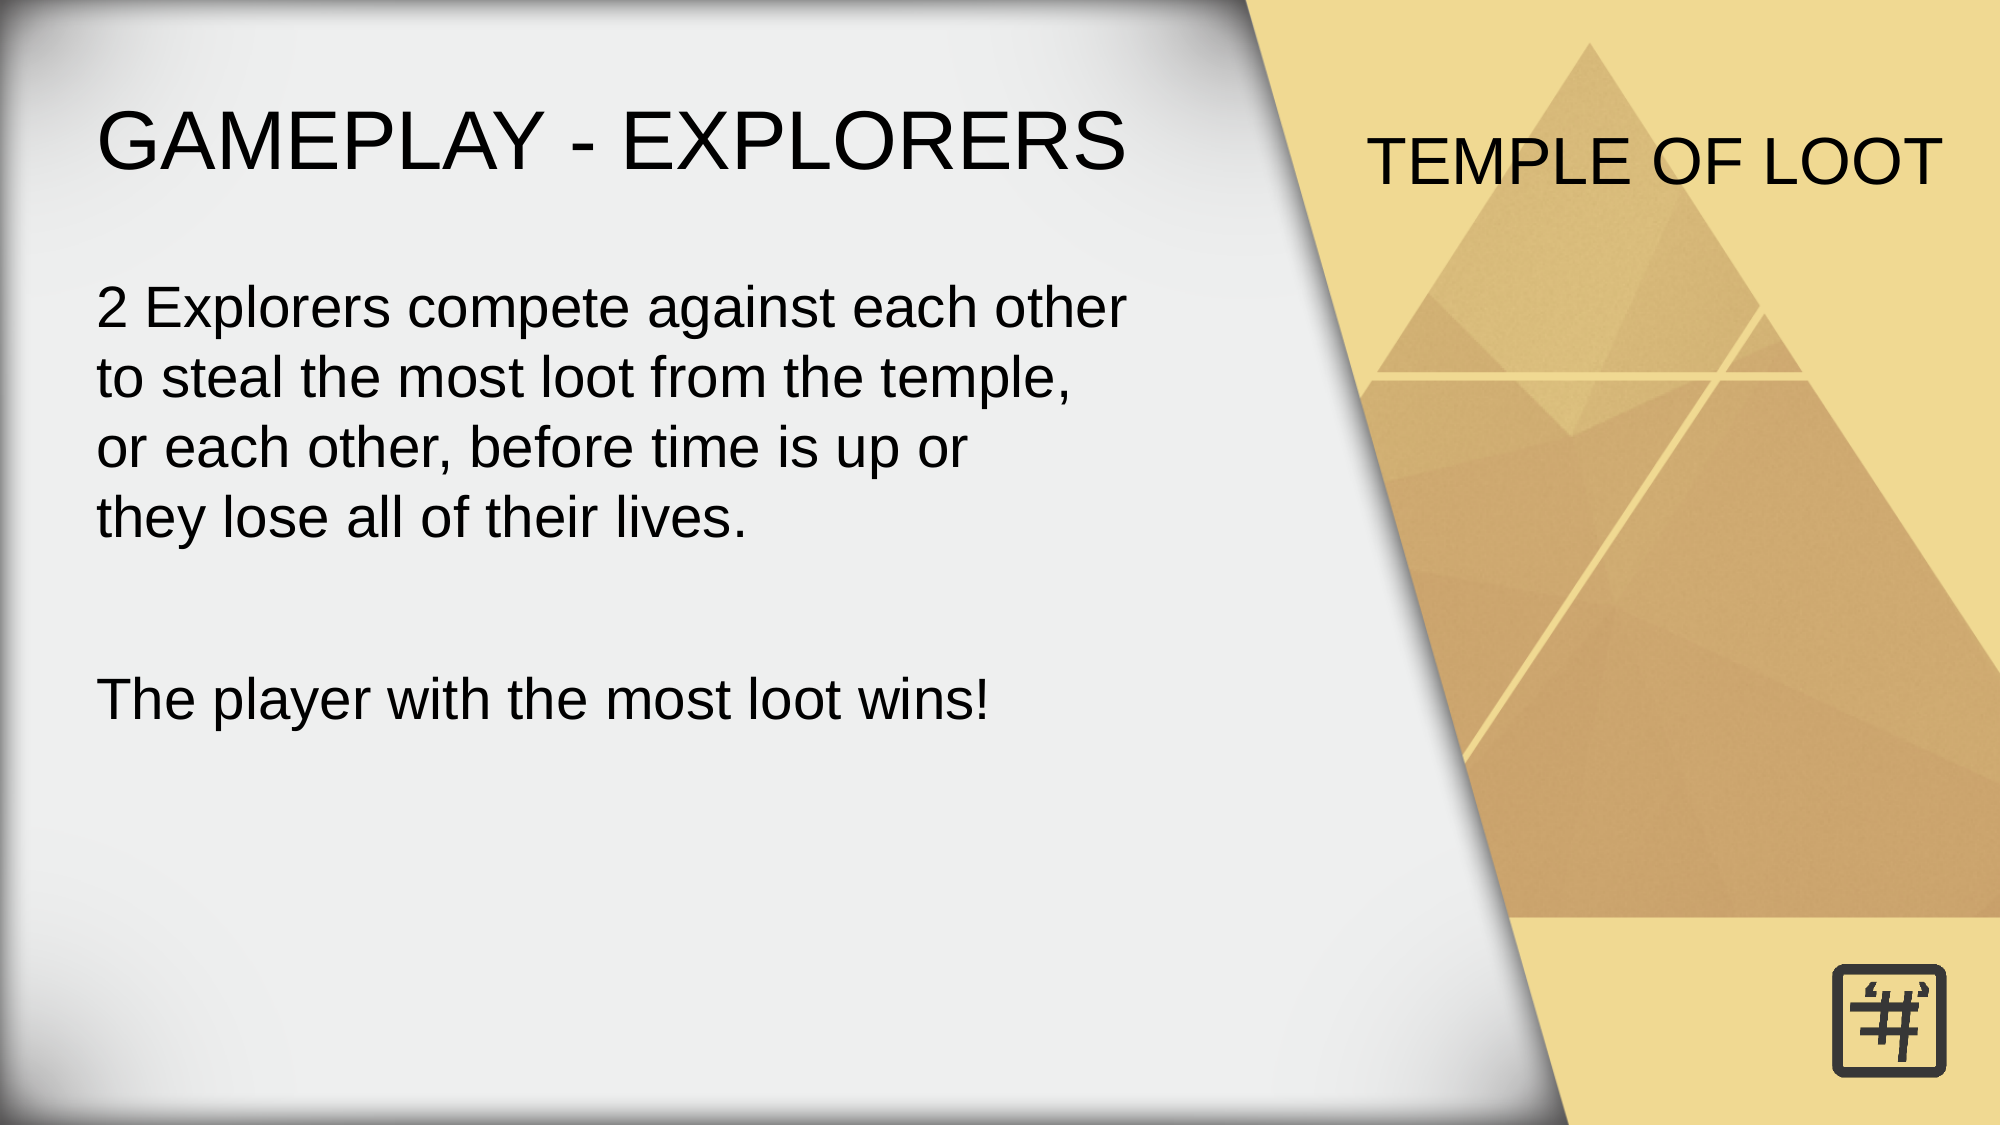

GAMEPLAY - EXPLORERS
2 Explorers compete against each other
to steal the most loot from the temple,
or each other, before time is up or
they lose all of their lives.

The player with the most loot wins!